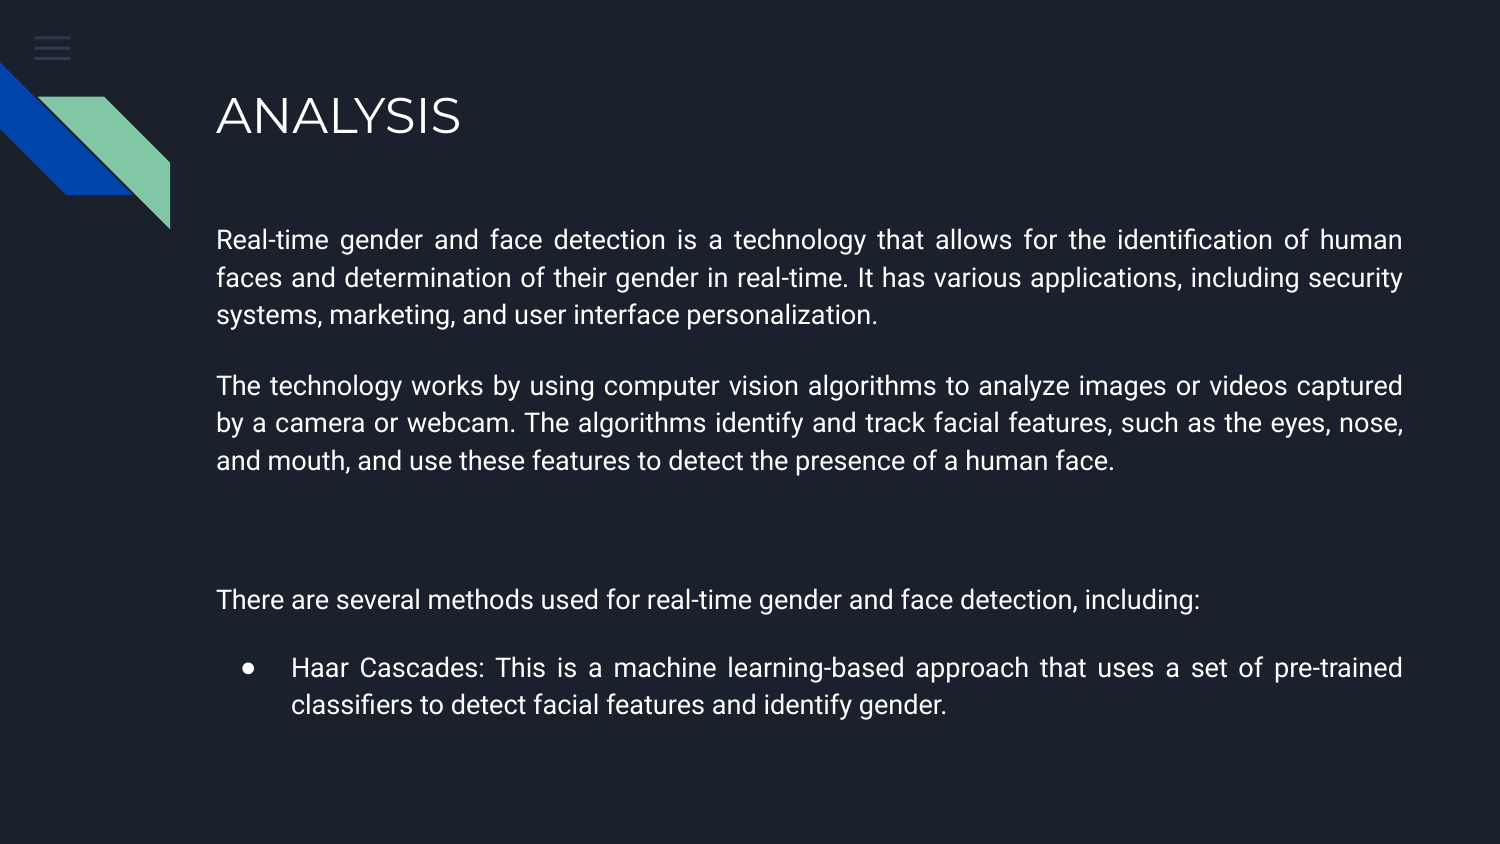

# ANALYSIS
Real-time gender and face detection is a technology that allows for the identification of human faces and determination of their gender in real-time. It has various applications, including security systems, marketing, and user interface personalization.
The technology works by using computer vision algorithms to analyze images or videos captured by a camera or webcam. The algorithms identify and track facial features, such as the eyes, nose, and mouth, and use these features to detect the presence of a human face.

There are several methods used for real-time gender and face detection, including:
Haar Cascades: This is a machine learning-based approach that uses a set of pre-trained classifiers to detect facial features and identify gender.